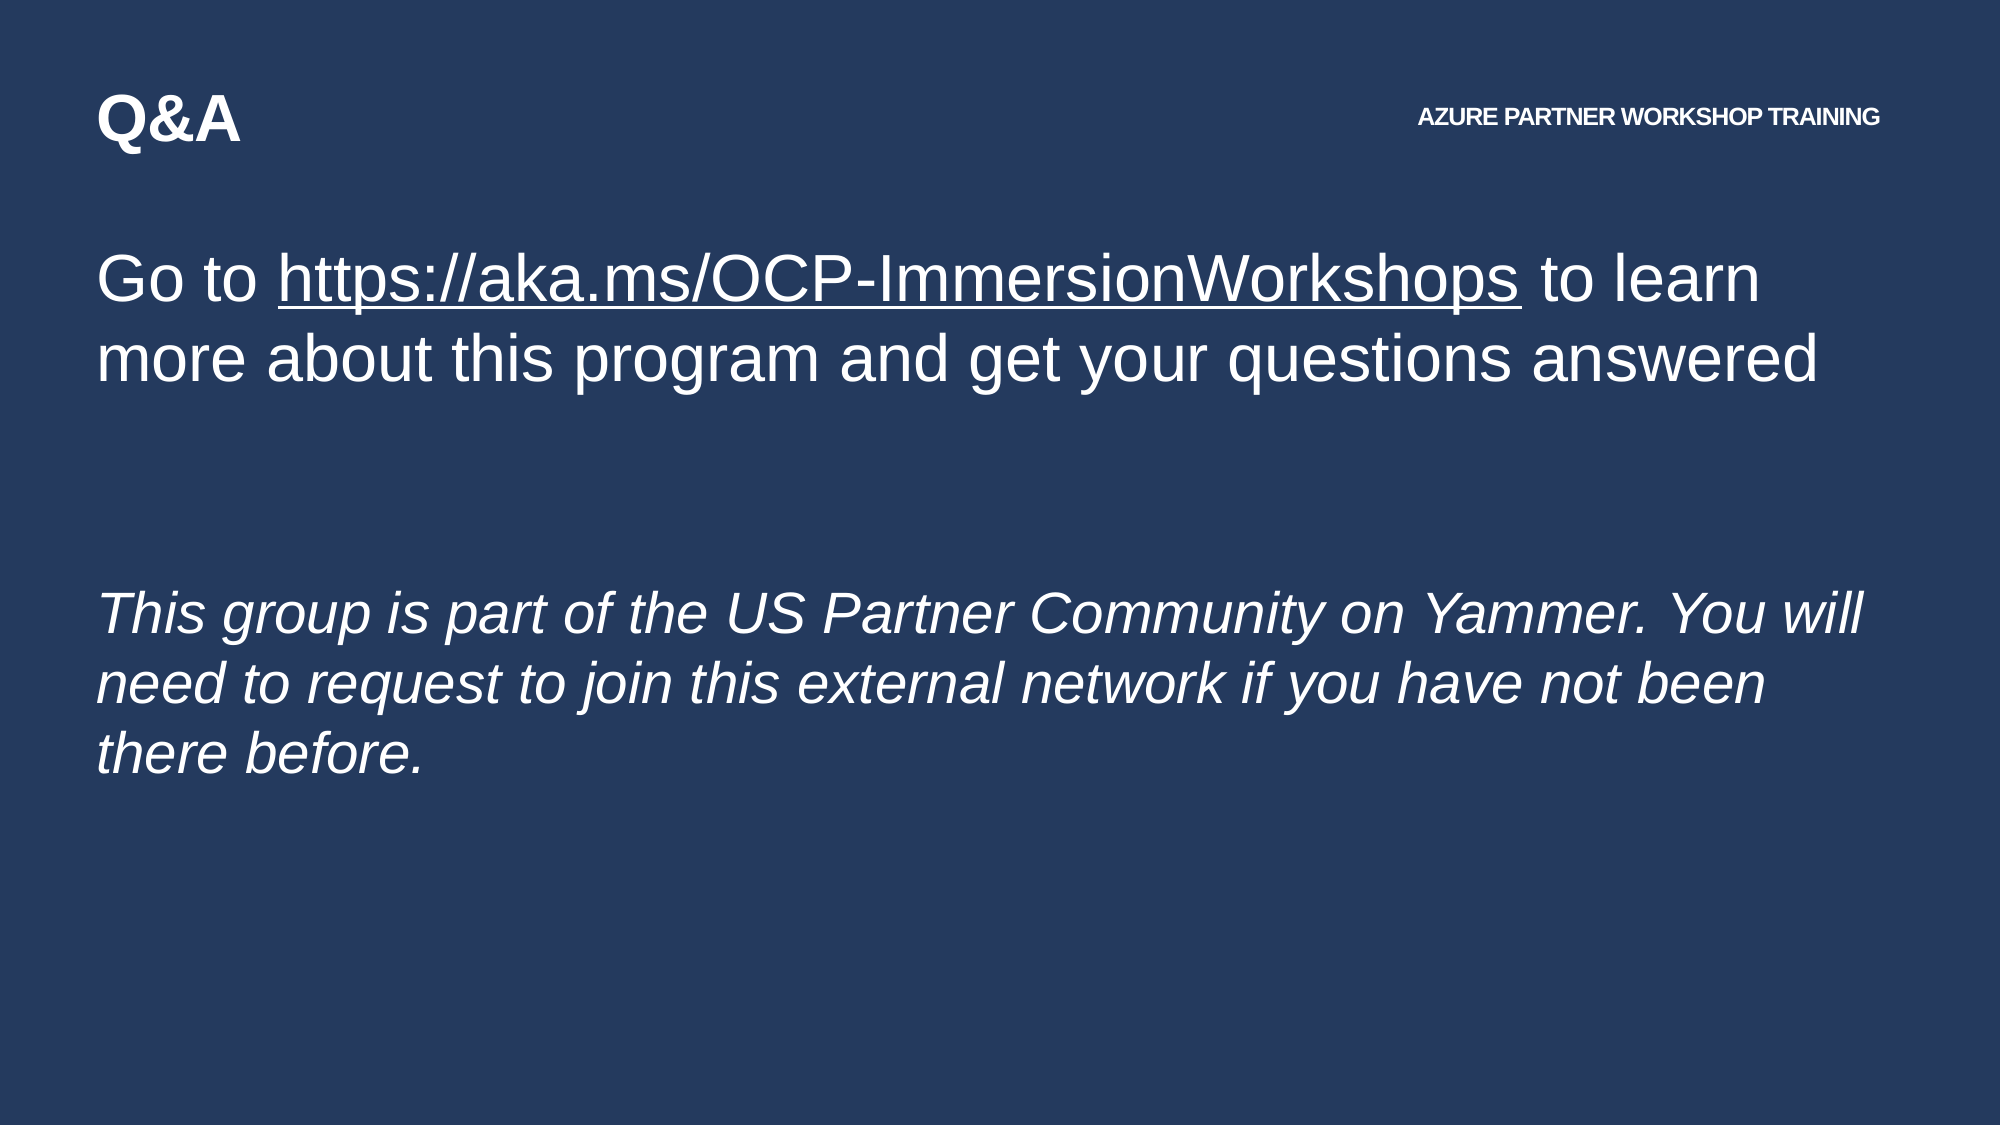

# Q&A
Go to https://aka.ms/OCP-ImmersionWorkshops to learn more about this program and get your questions answered
This group is part of the US Partner Community on Yammer. You will need to request to join this external network if you have not been there before.